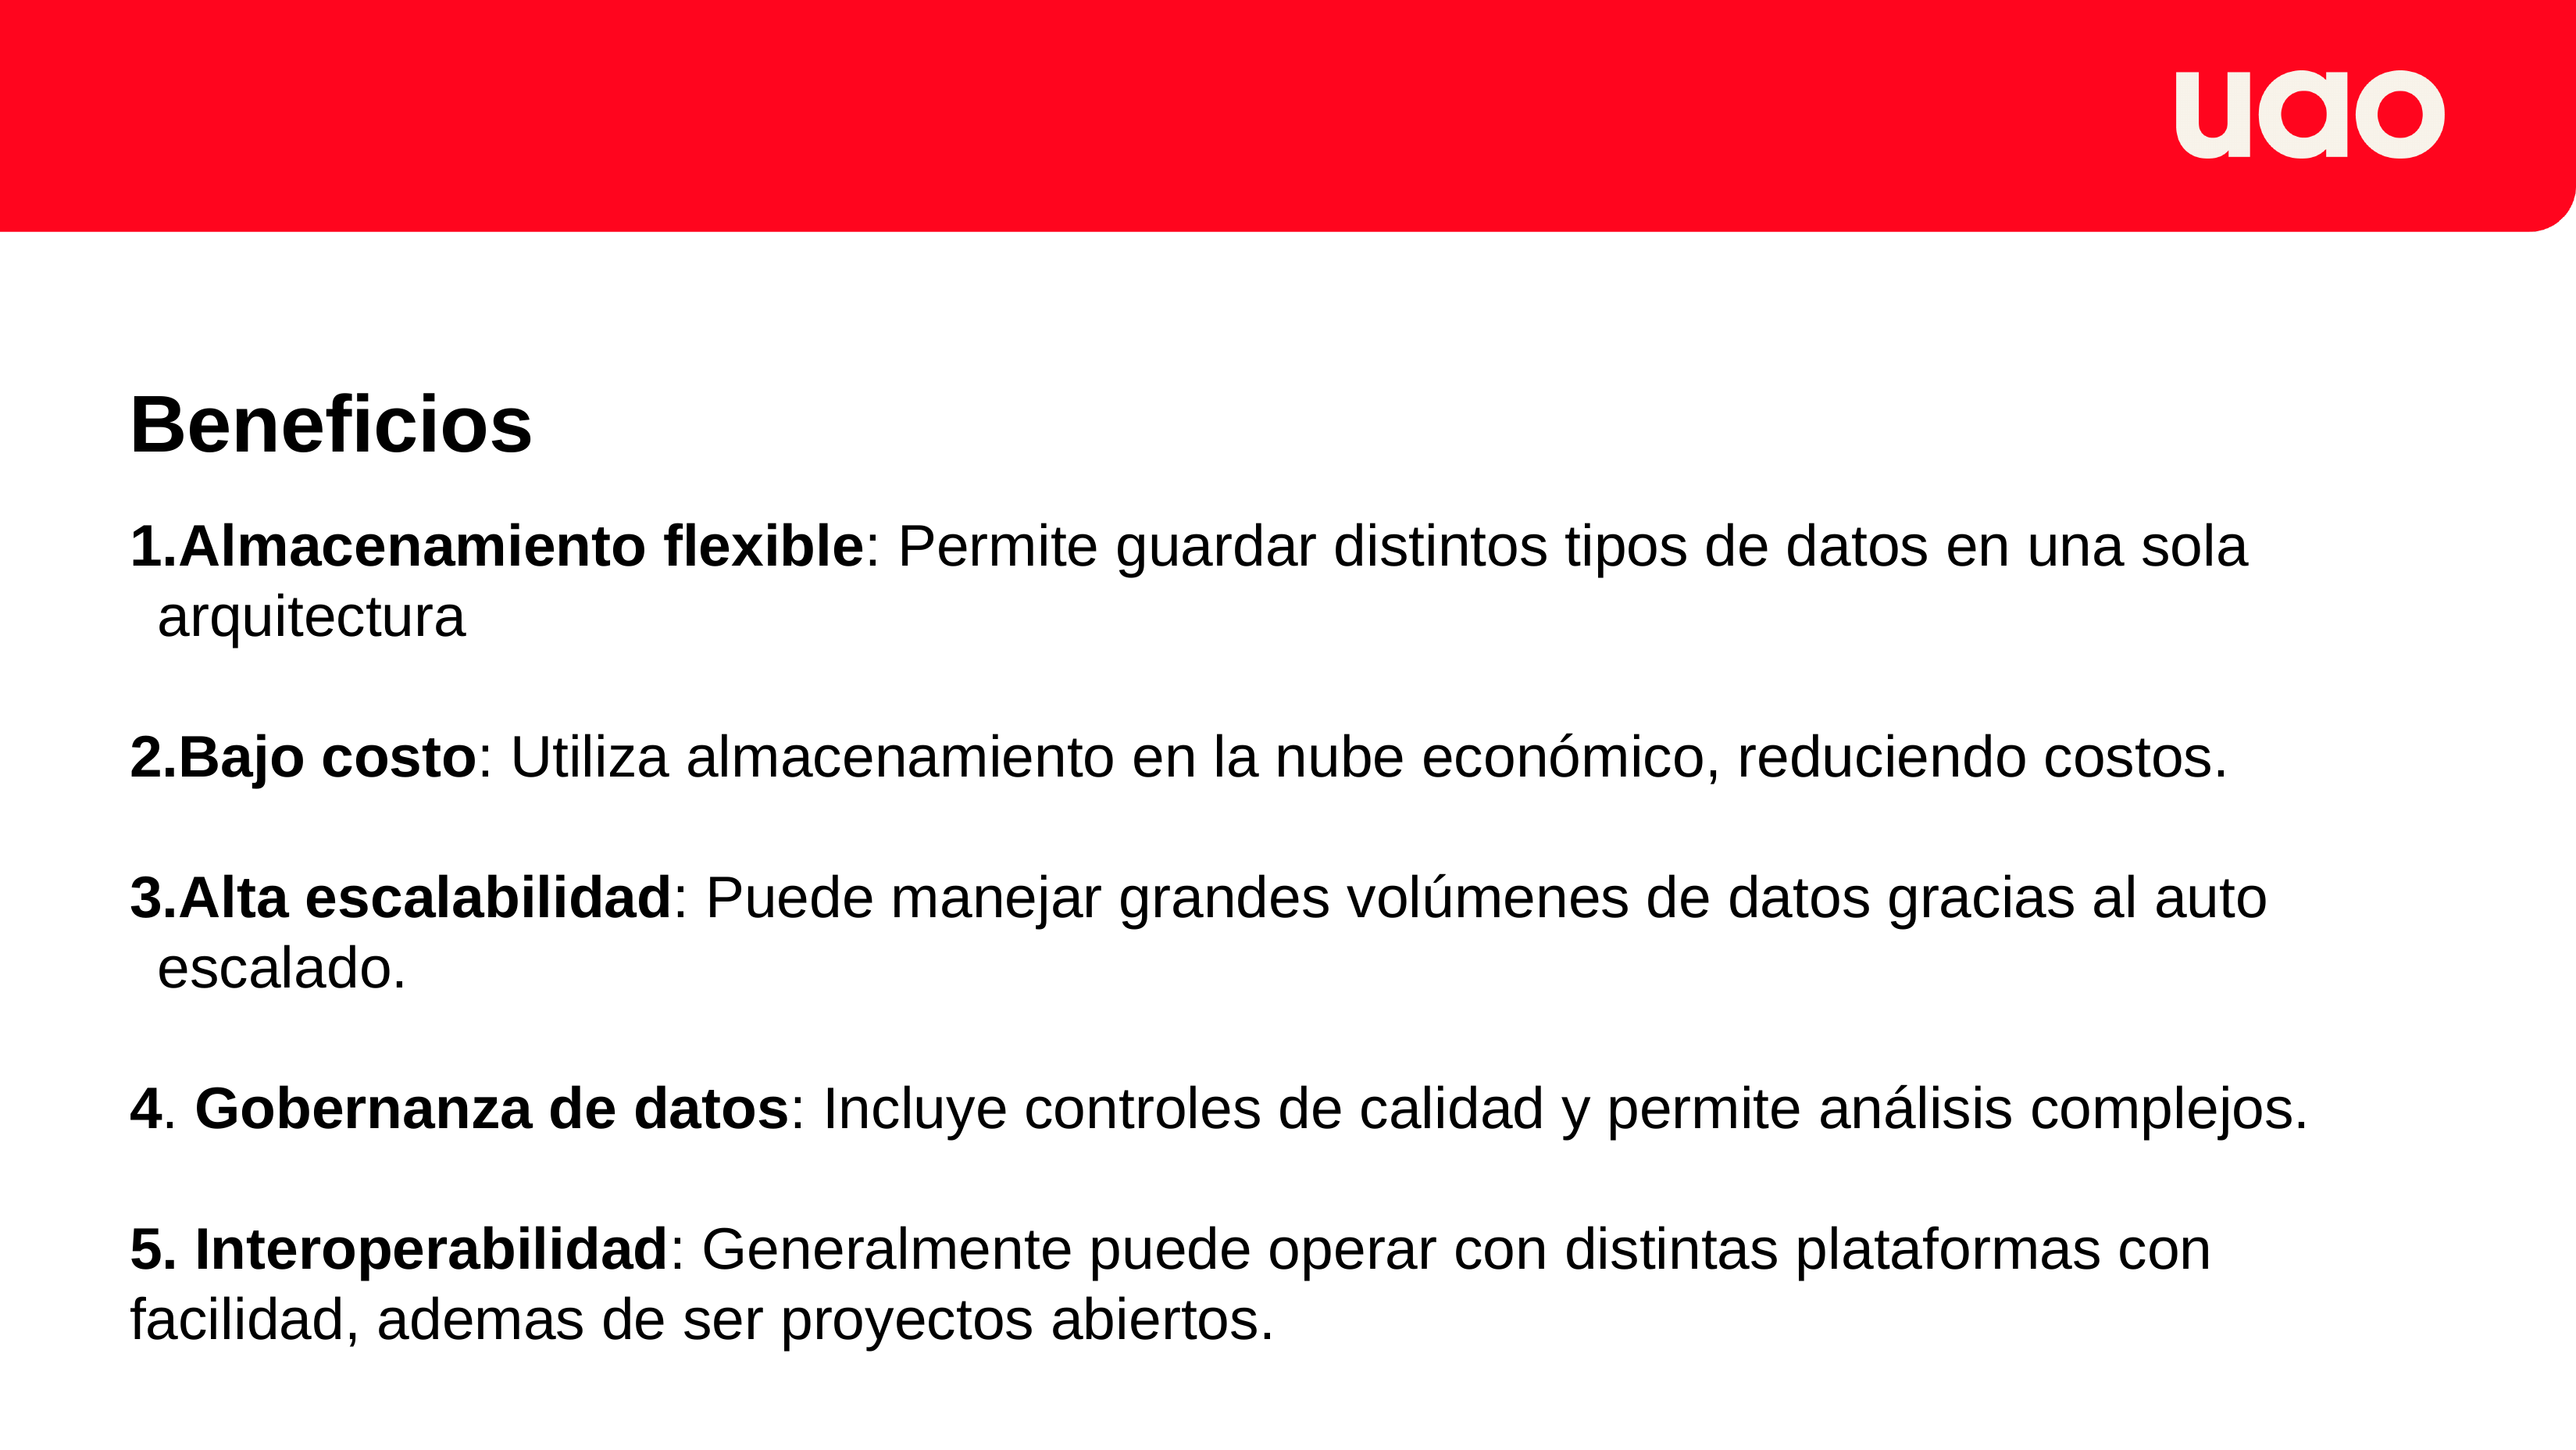

Beneficios

Almacenamiento flexible: Permite guardar distintos tipos de datos en una sola arquitectura
Bajo costo: Utiliza almacenamiento en la nube económico, reduciendo costos.
Alta escalabilidad: Puede manejar grandes volúmenes de datos gracias al auto escalado.

4. Gobernanza de datos: Incluye controles de calidad y permite análisis complejos.
5. Interoperabilidad: Generalmente puede operar con distintas plataformas con facilidad, ademas de ser proyectos abiertos.